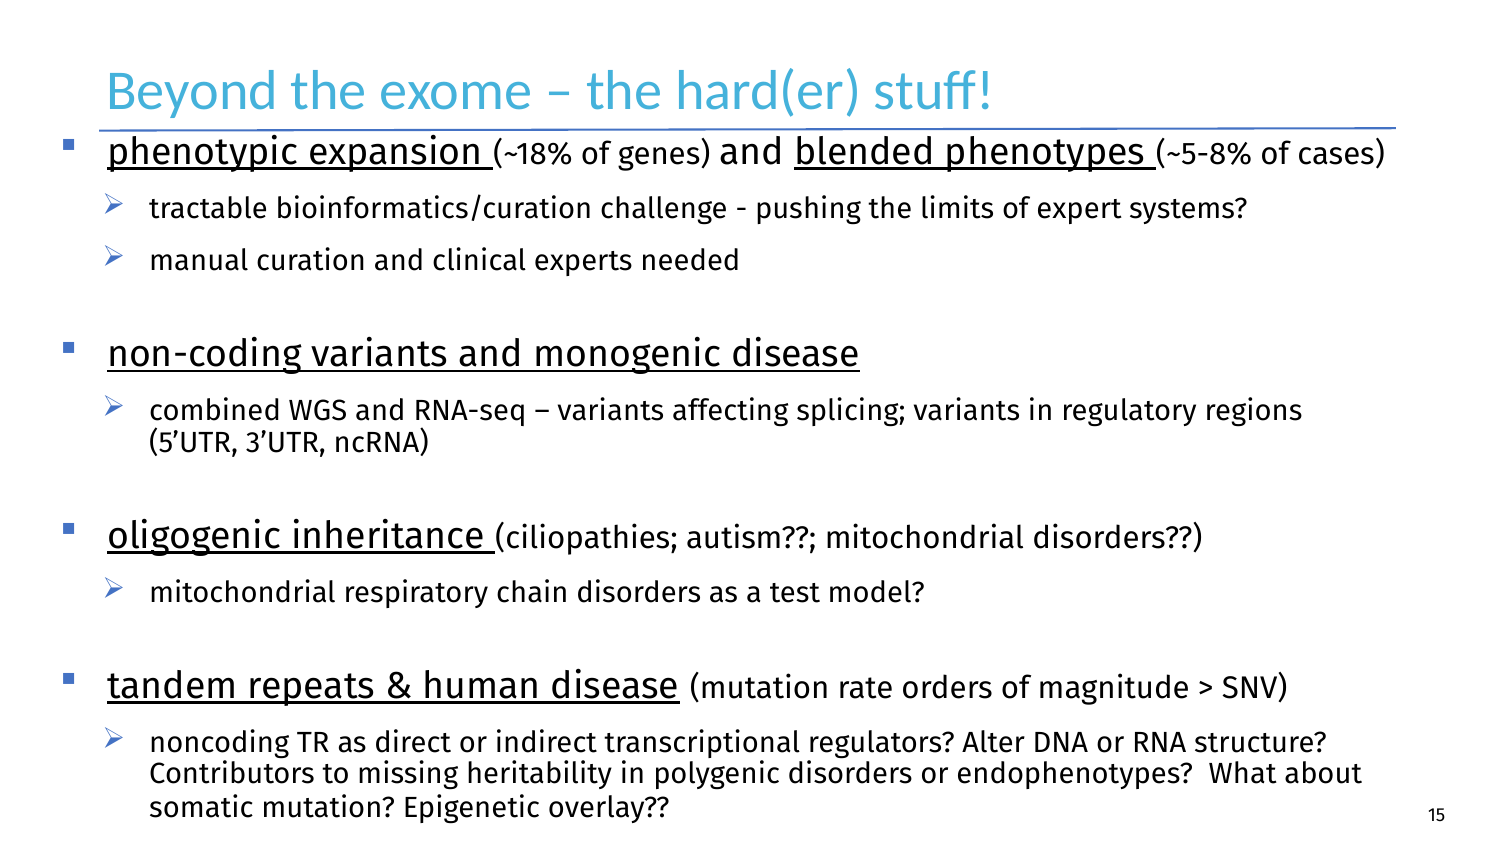

# Beyond the exome – the hard(er) stuff!
phenotypic expansion (~18% of genes) and blended phenotypes (~5-8% of cases)
tractable bioinformatics/curation challenge - pushing the limits of expert systems?
manual curation and clinical experts needed

non-coding variants and monogenic disease
combined WGS and RNA-seq – variants affecting splicing; variants in regulatory regions    (5’UTR, 3’UTR, ncRNA)

oligogenic inheritance (ciliopathies; autism??; mitochondrial disorders??)
mitochondrial respiratory chain disorders as a test model?

tandem repeats & human disease (mutation rate orders of magnitude > SNV)
noncoding TR as direct or indirect transcriptional regulators? Alter DNA or RNA structure? Contributors to missing heritability in polygenic disorders or endophenotypes?  What about somatic mutation? Epigenetic overlay??